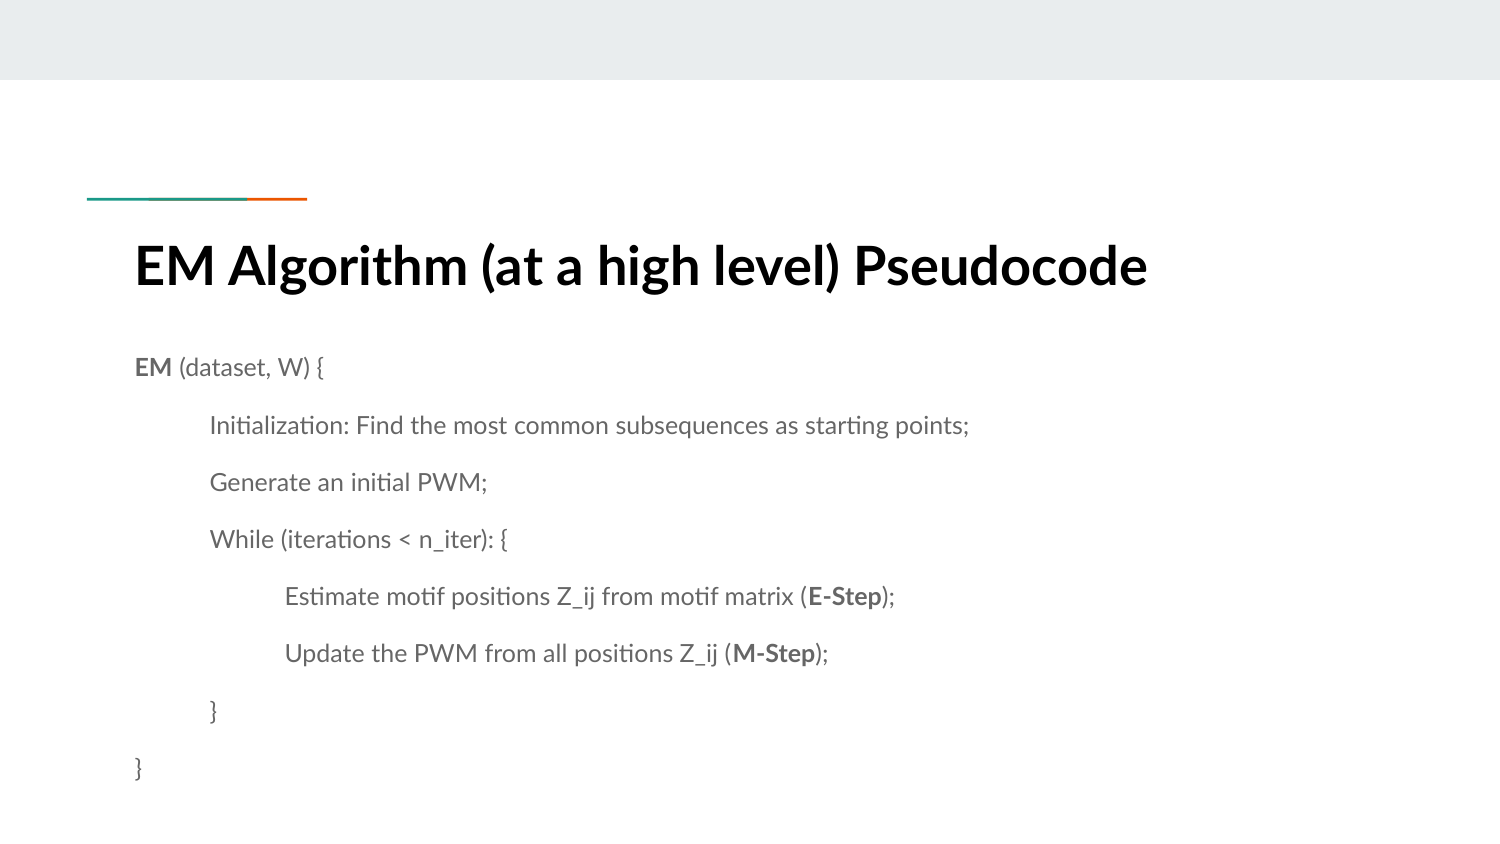

# EM Algorithm (at a high level) Pseudocode
EM (dataset, W) {
Initialization: Find the most common subsequences as starting points;
Generate an initial PWM;
While (iterations < n_iter): {
Estimate motif positions Z_ij from motif matrix (E-Step);
Update the PWM from all positions Z_ij (M-Step);
}
}